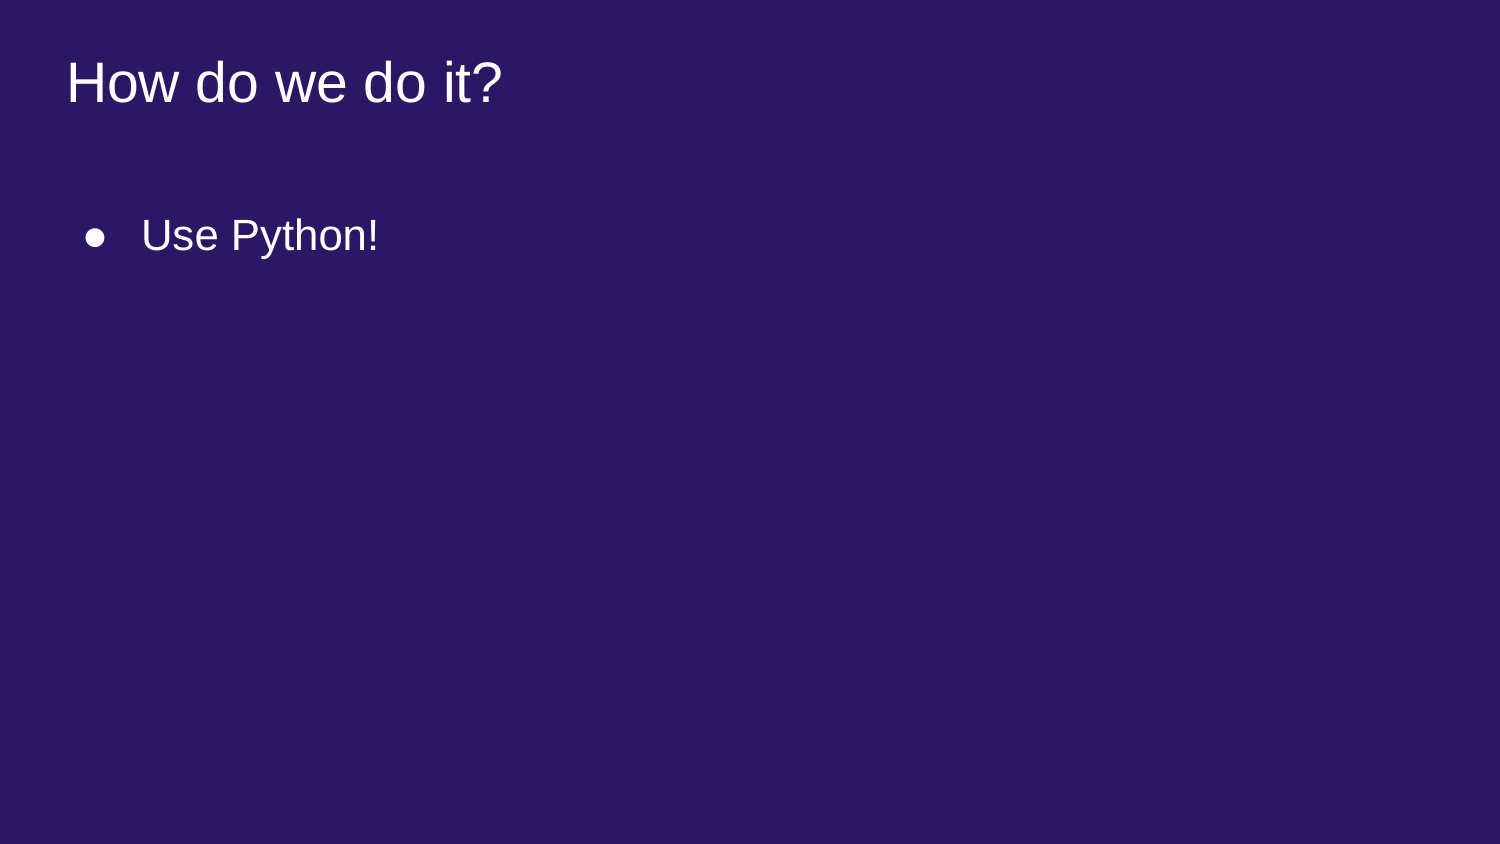

# How do we do it?

Use Python!